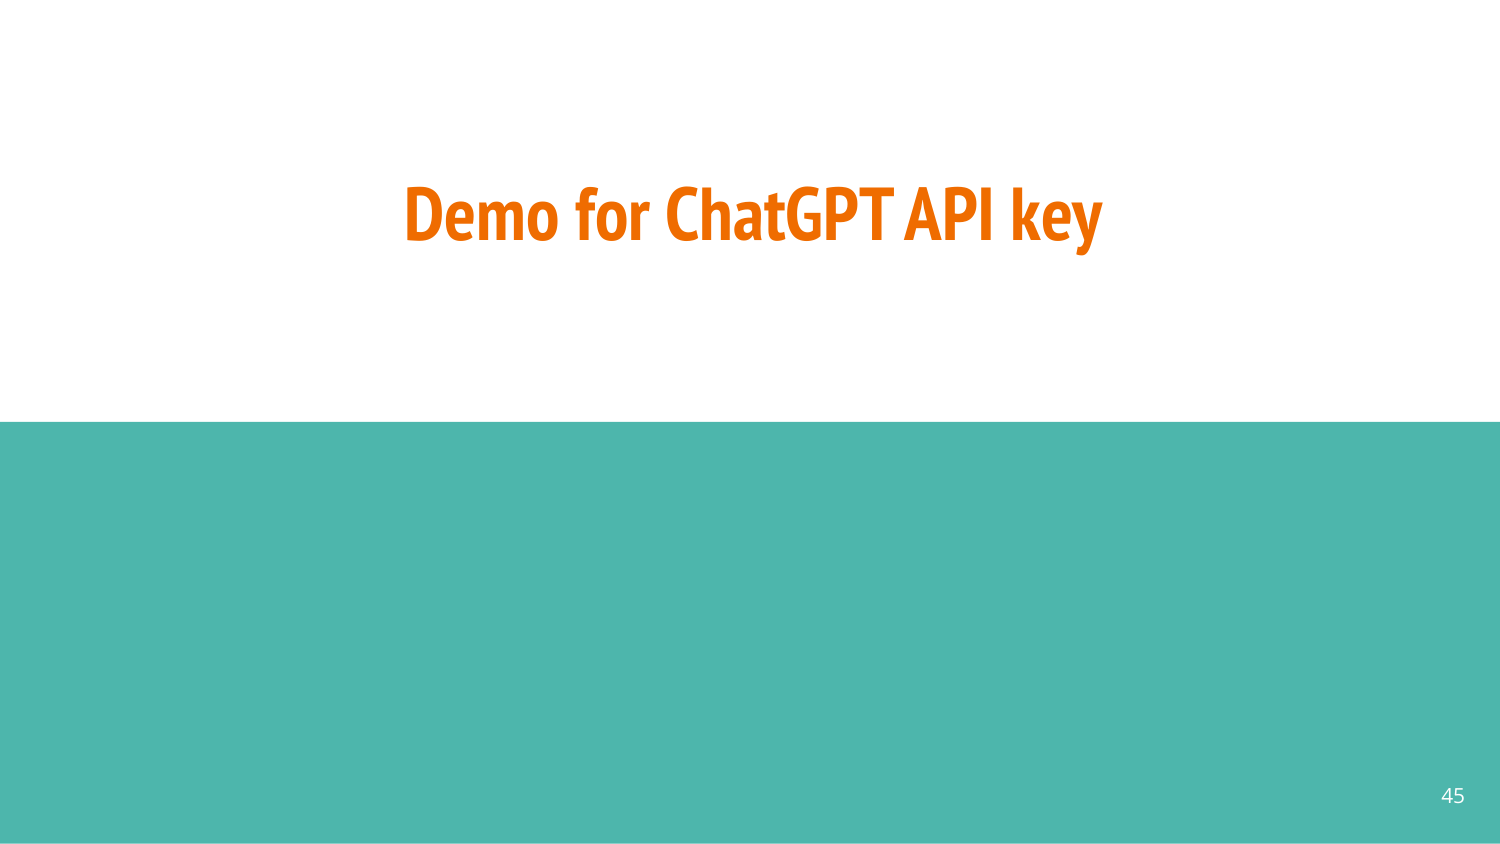

# Demo for ChatGPT API key
45